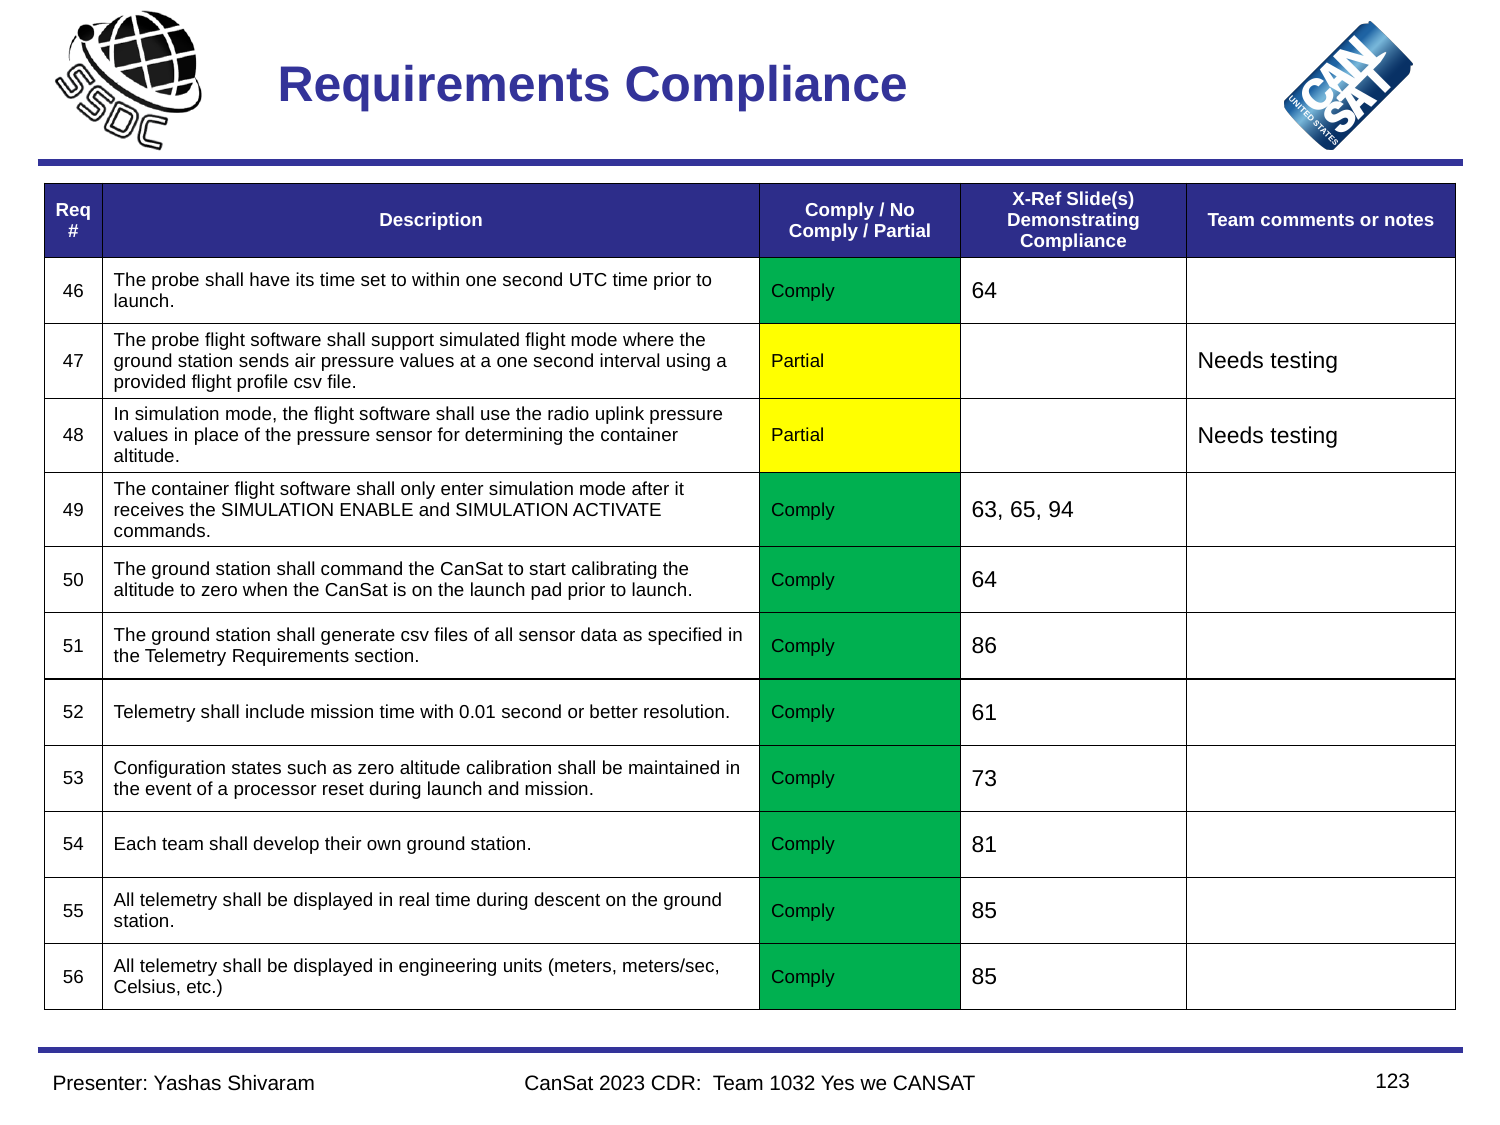

# Requirements Compliance
| Req # | Description​ | Comply / No Comply / Partial | X-Ref Slide(s) Demonstrating Compliance | Team comments or notes |
| --- | --- | --- | --- | --- |
| 46 | The probe shall have its time set to within one second UTC time prior to launch. | Comply | 64 |  |
| 47 | The probe flight software shall support simulated flight mode where the ground station sends air pressure values at a one second interval using a provided flight profile csv file. | Partial |  | Needs testing |
| 48 | In simulation mode, the flight software shall use the radio uplink pressure values in place of the pressure sensor for determining the container altitude. | Partial |  | Needs testing |
| 49 | The container flight software shall only enter simulation mode after it receives the SIMULATION ENABLE and SIMULATION ACTIVATE commands. | Comply | 63, 65, 94 |  |
| 50​ | The ground station shall command the CanSat to start calibrating the altitude to zero when the CanSat is on the launch pad prior to launch. | Comply | 64 |  |
| 51​ | The ground station shall generate csv files of all sensor data as specified in the Telemetry Requirements section. | Comply | 86 |  |
| 52​ | Telemetry shall include mission time with 0.01 second or better resolution. | Comply | 61 |  |
| 53​ | Configuration states such as zero altitude calibration shall be maintained in the event of a processor reset during launch and mission. | Comply | 73 |  |
| 54​ | Each team shall develop their own ground station. | Comply | 81 |  |
| 55 | All telemetry shall be displayed in real time during descent on the ground station. | Comply | 85 |  |
| 56 | All telemetry shall be displayed in engineering units (meters, meters/sec, Celsius, etc.) | Comply | 85 |  |
123
Presenter: Yashas Shivaram
CanSat 2023 CDR:  Team 1032 Yes we CANSAT